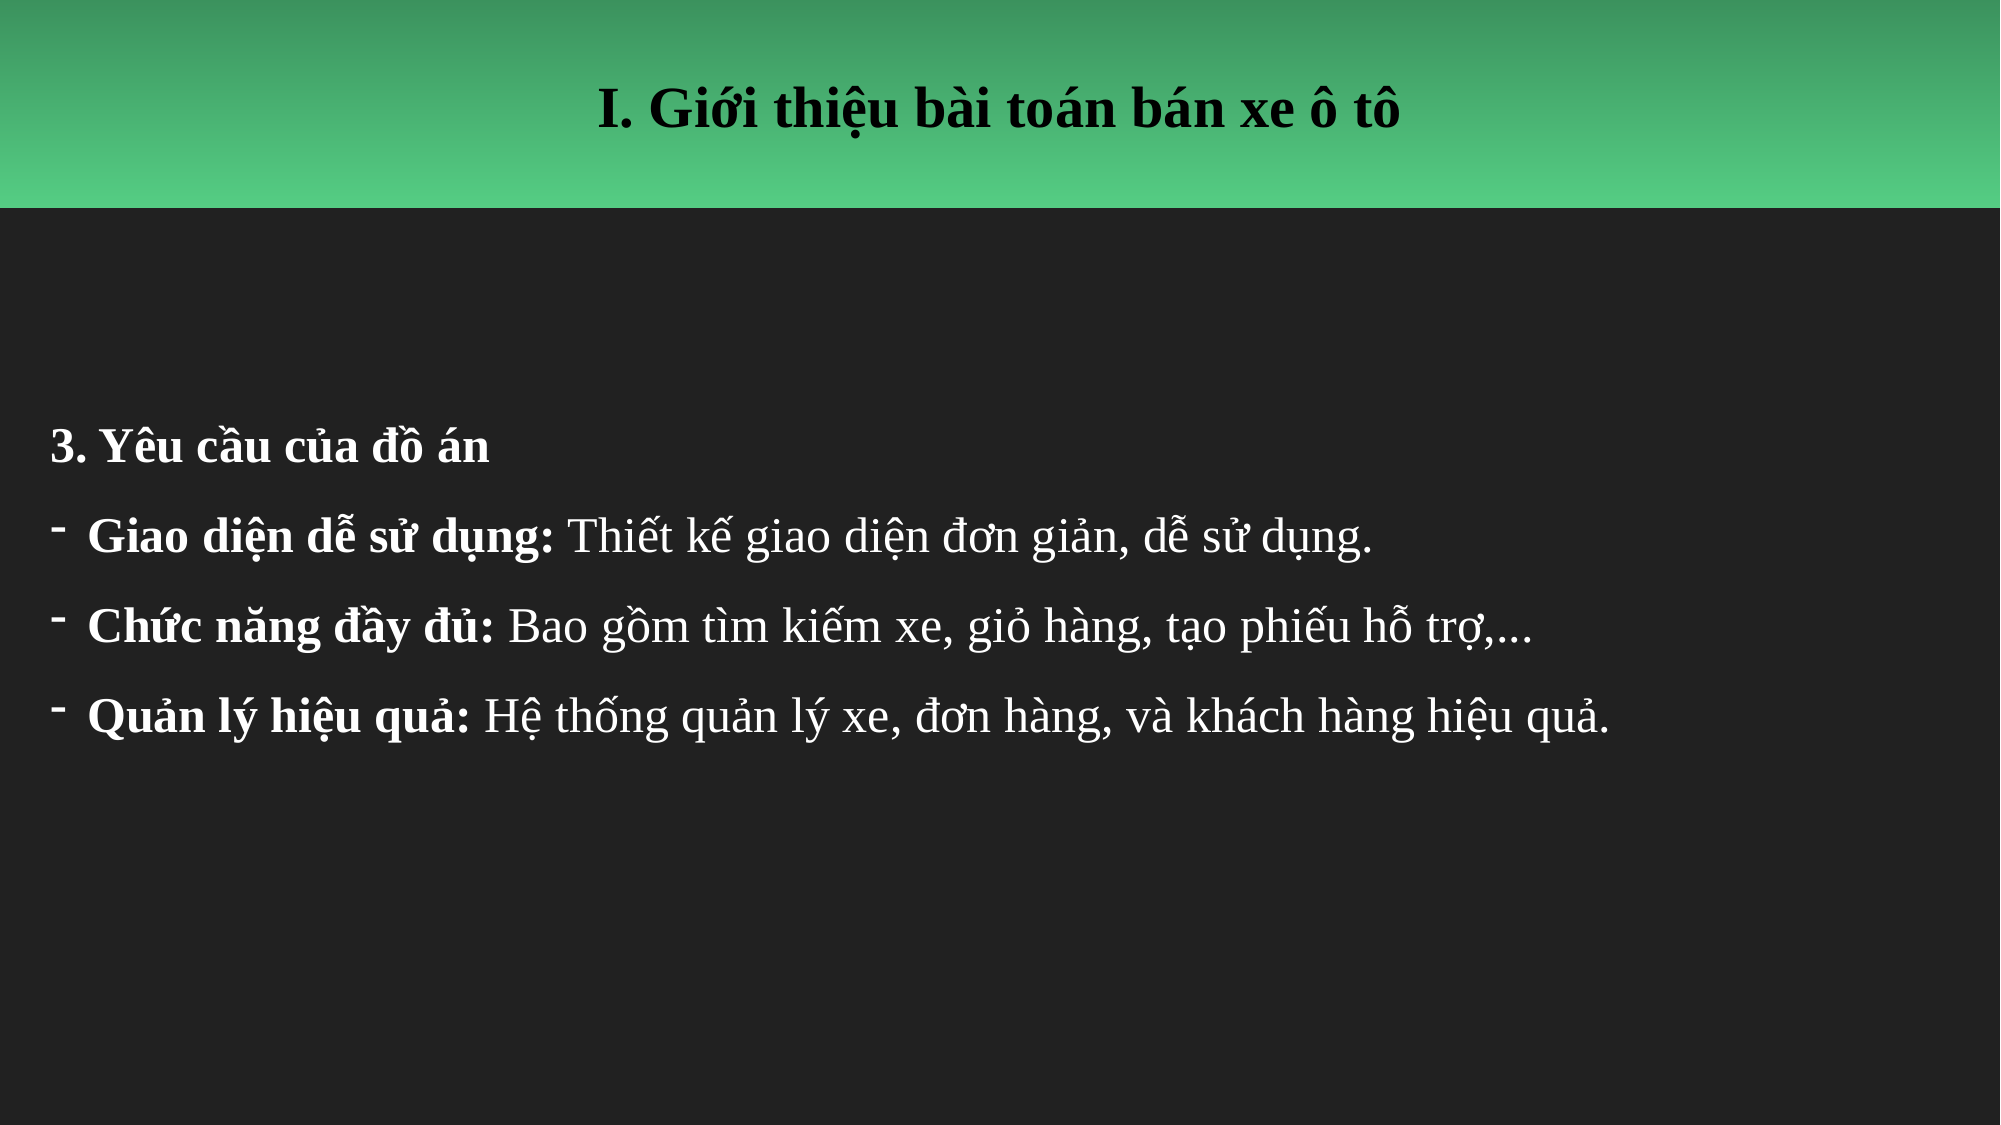

I. Giới thiệu bài toán bán xe ô tô
3. Yêu cầu của đồ án
Giao diện dễ sử dụng: Thiết kế giao diện đơn giản, dễ sử dụng.
Chức năng đầy đủ: Bao gồm tìm kiếm xe, giỏ hàng, tạo phiếu hỗ trợ,...
Quản lý hiệu quả: Hệ thống quản lý xe, đơn hàng, và khách hàng hiệu quả.